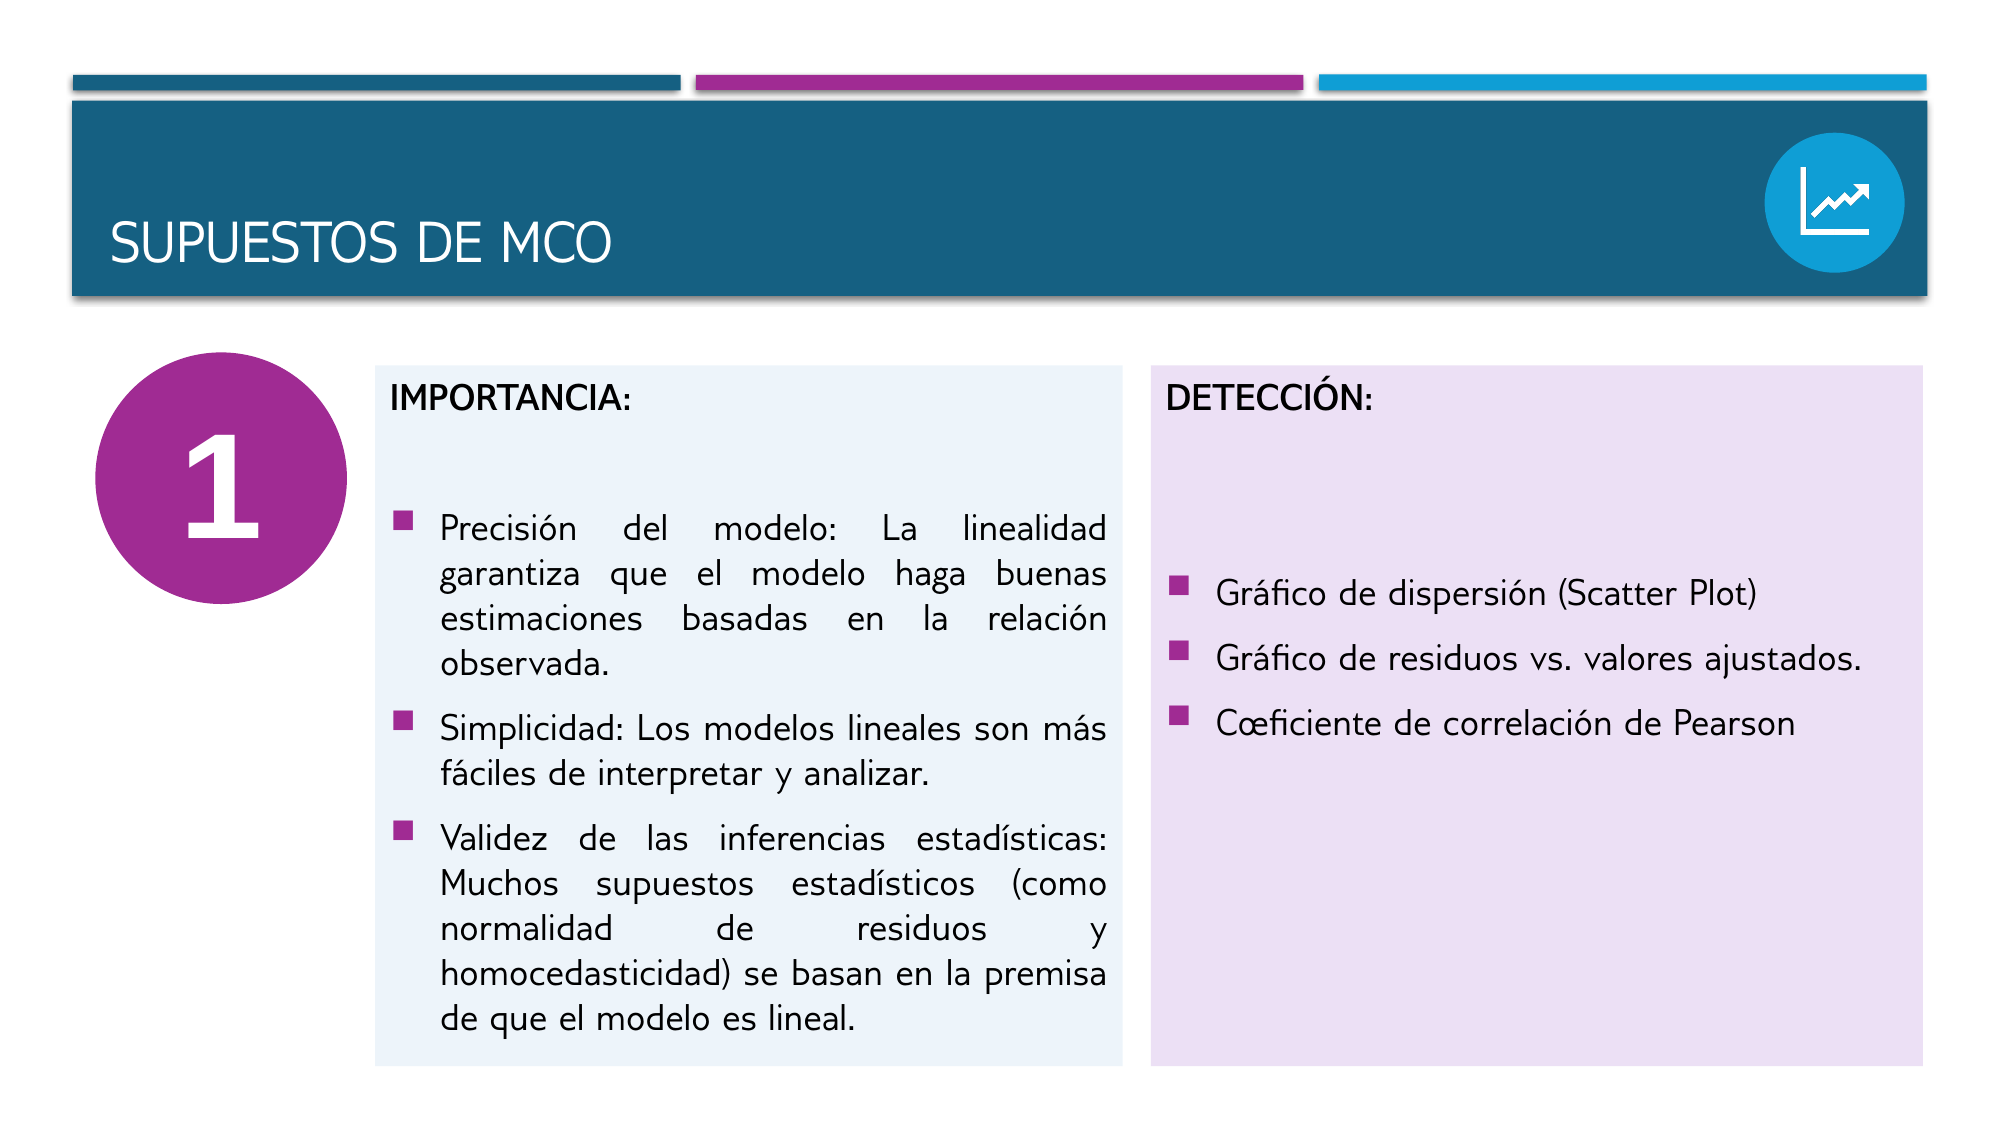

# SUPUESTOS DE mco

1
IMPORTANCIA:

Precisión del modelo: La linealidad garantiza que el modelo haga buenas estimaciones basadas en la relación observada.
Simplicidad: Los modelos lineales son más fáciles de interpretar y analizar.
Validez de las inferencias estadísticas: Muchos supuestos estadísticos (como normalidad de residuos y homocedasticidad) se basan en la premisa de que el modelo es lineal.
DETECCIÓN:

Gráfico de dispersión (Scatter Plot)
Gráfico de residuos vs. valores ajustados.
Coeficiente de correlación de Pearson